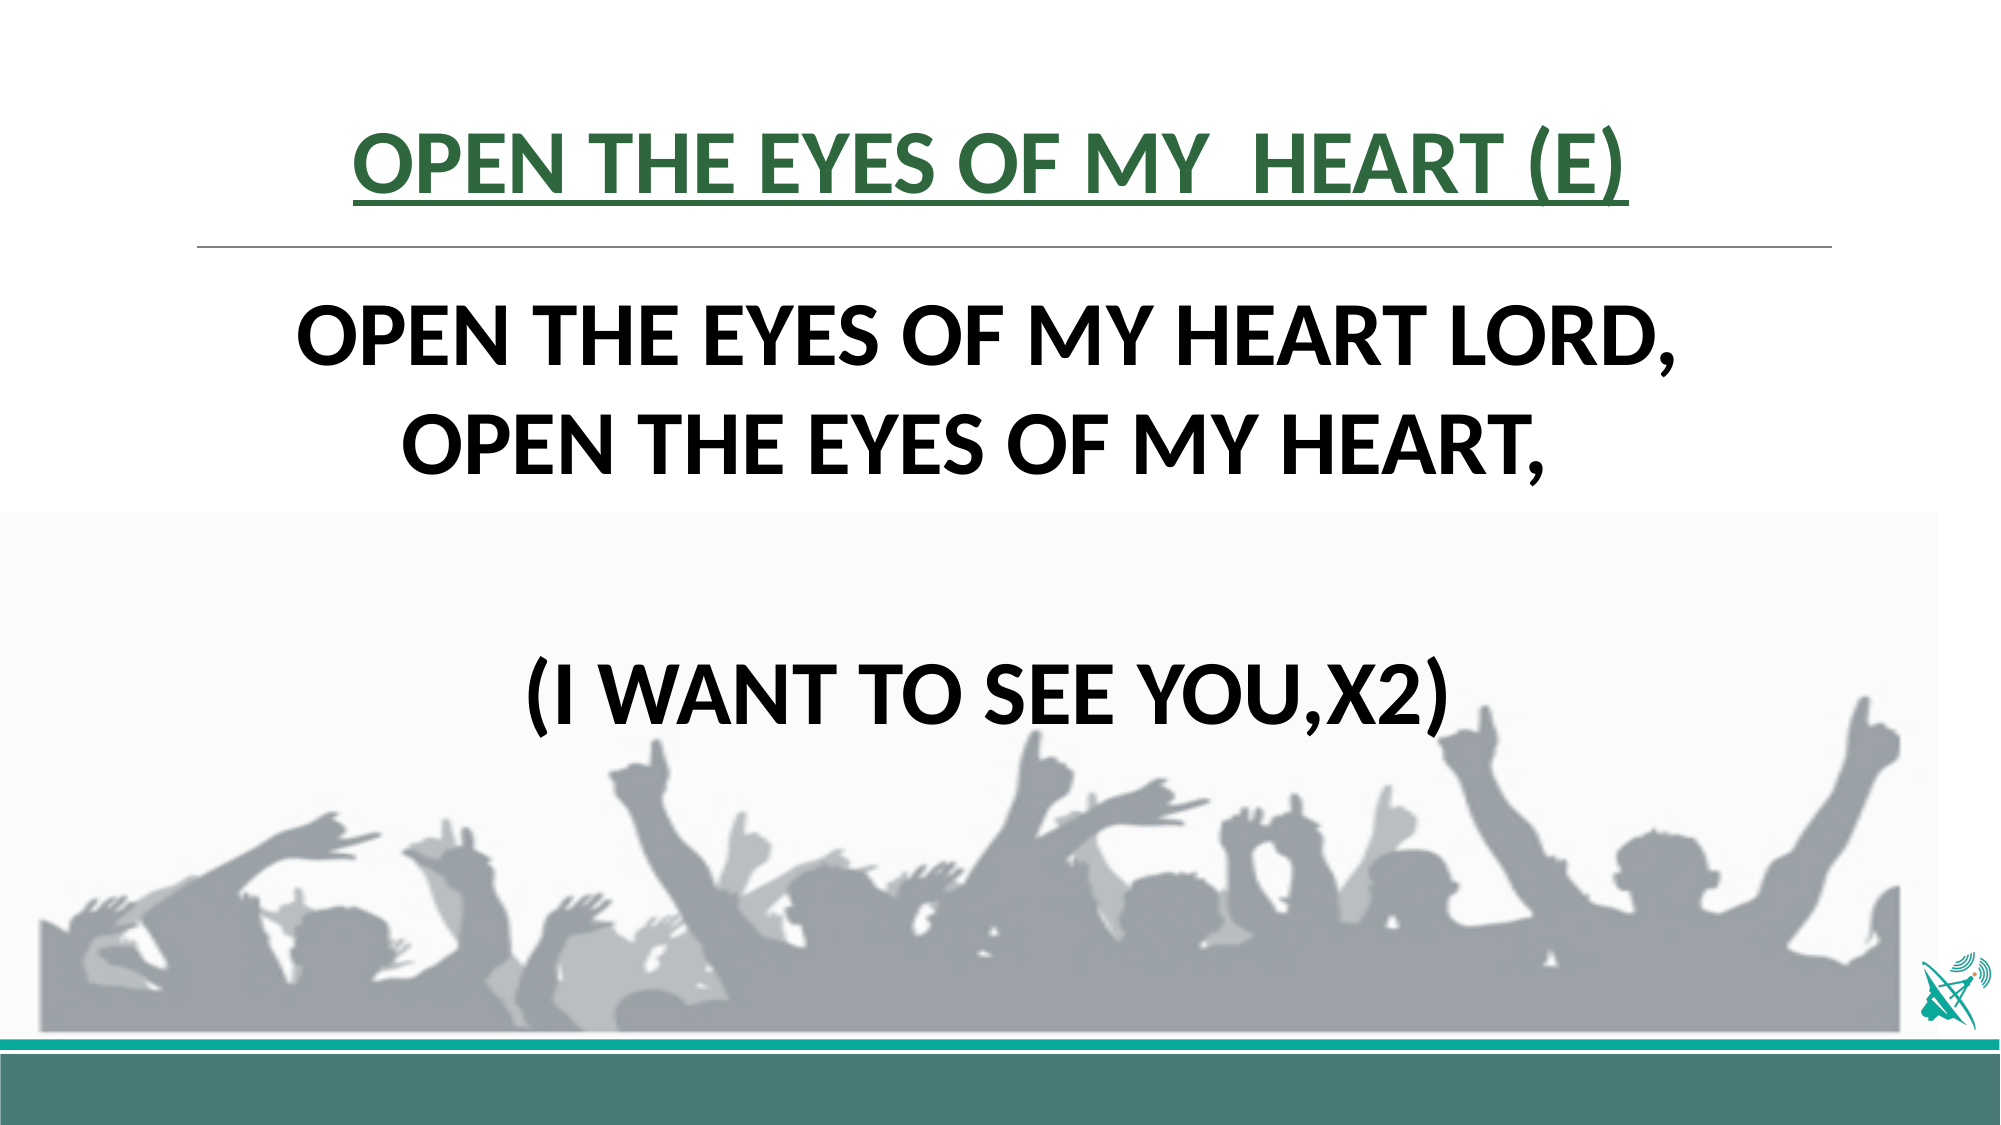

# OPEN THE EYES OF MY  HEART (E)
 OPEN THE EYES OF MY HEART LORD,
OPEN THE EYES OF MY HEART,
(I WANT TO SEE YOU,X2)